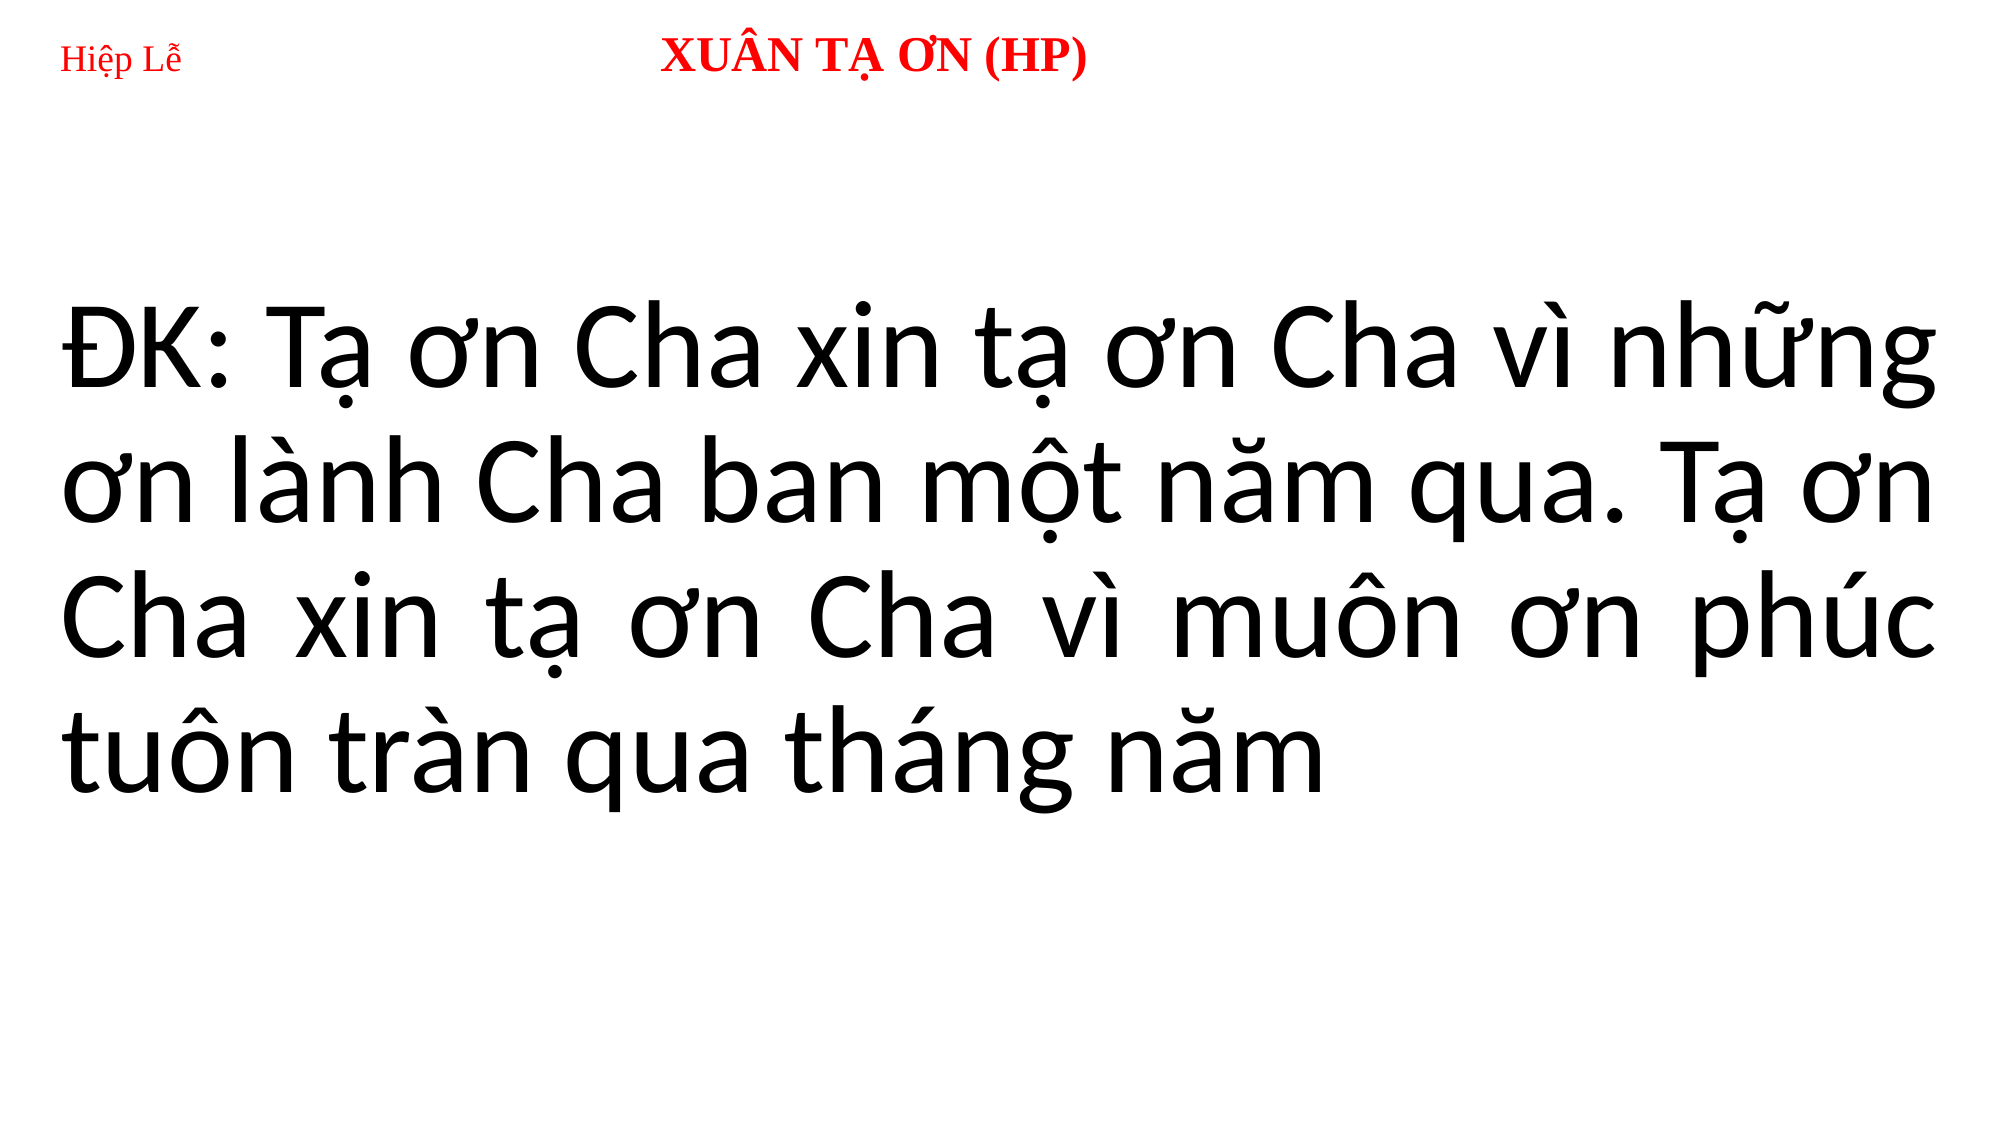

# Hiệp Lễ                                   	XUÂN TẠ ƠN (HP)
ĐK: Tạ ơn Cha xin tạ ơn Cha vì những ơn lành Cha ban một năm qua. Tạ ơn Cha xin tạ ơn Cha vì muôn ơn phúc tuôn tràn qua tháng năm